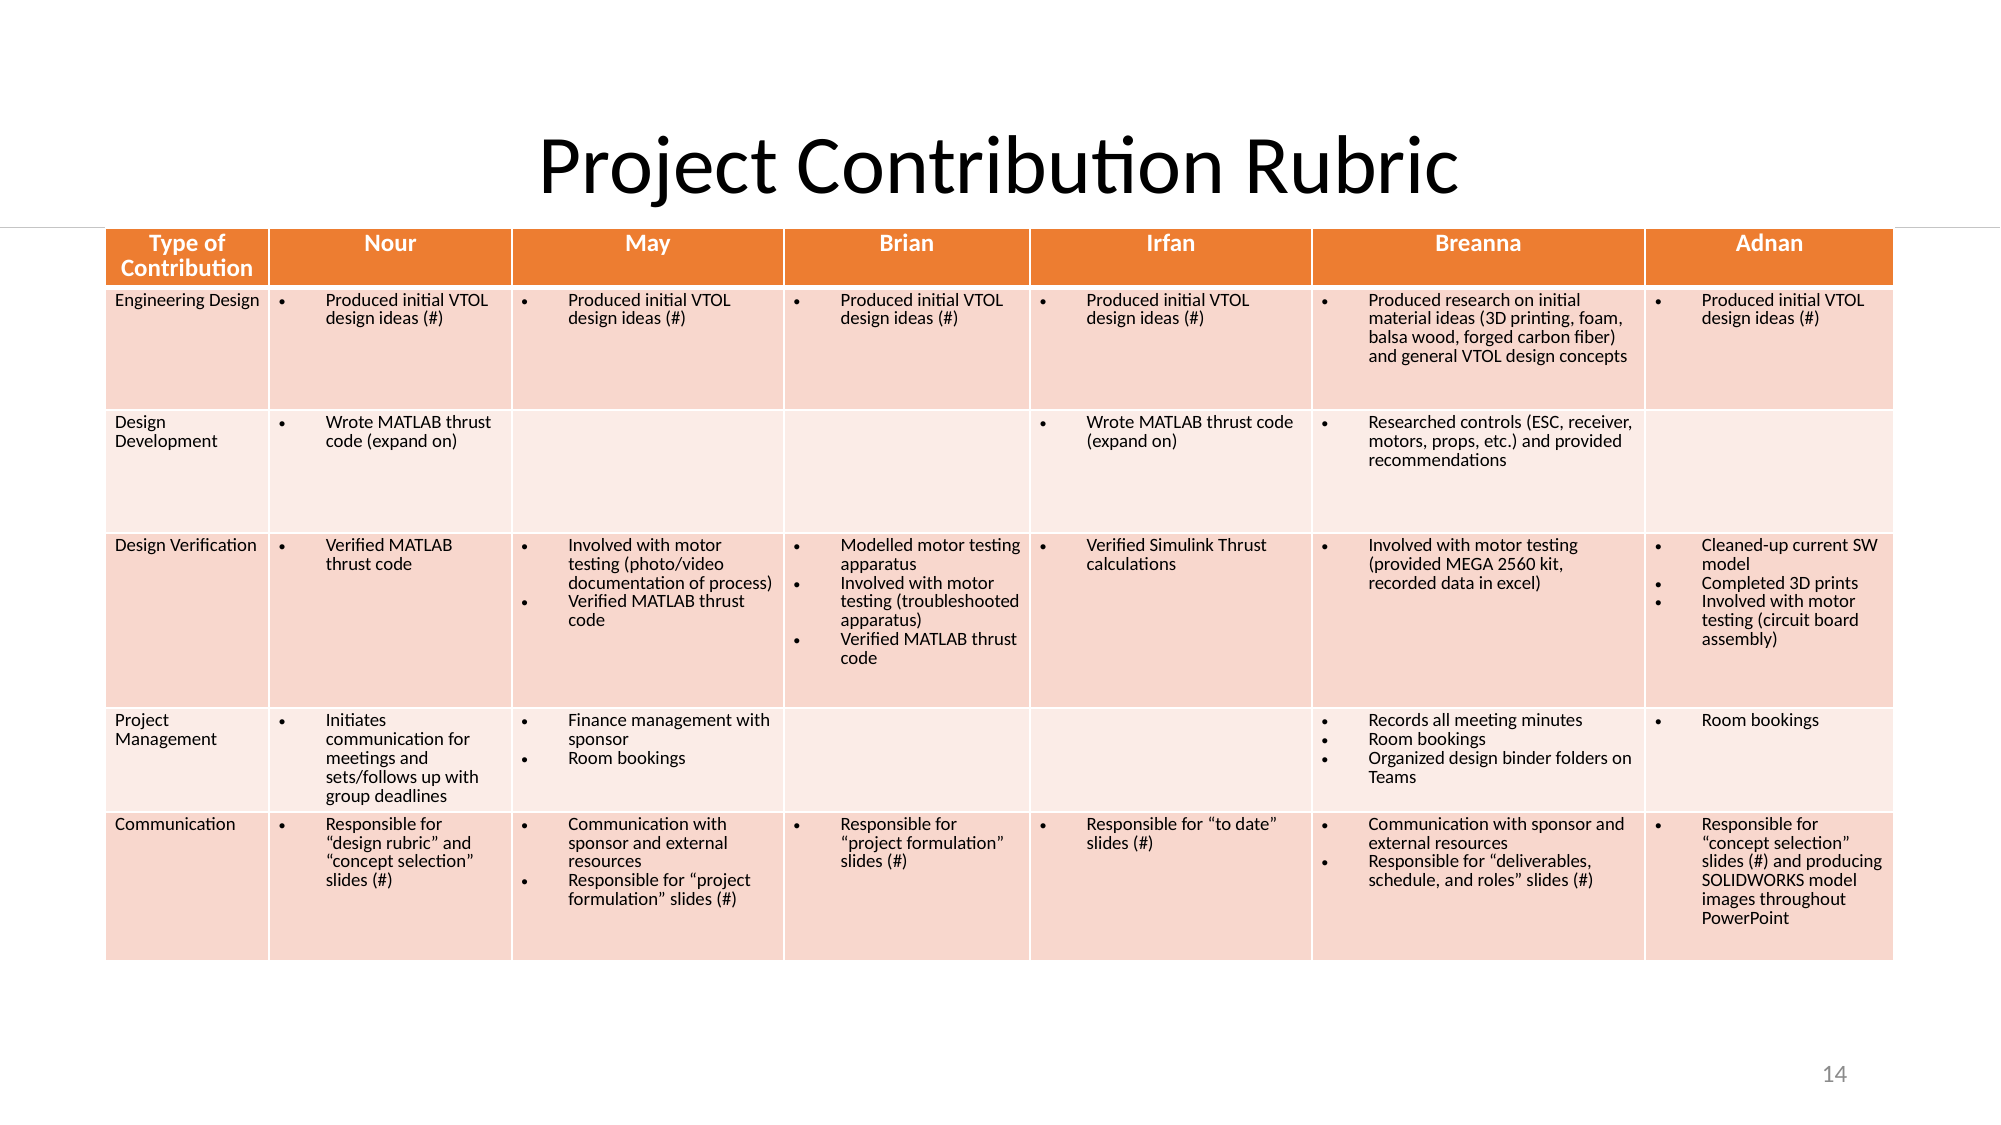

# Project Contribution Rubric

| Type of Contribution | Nour | May | Brian | Irfan | Breanna | Adnan |
| --- | --- | --- | --- | --- | --- | --- |
| Engineering Design | Produced initial VTOL design ideas (#) | Produced initial VTOL design ideas (#) | Produced initial VTOL design ideas (#) | Produced initial VTOL design ideas (#) | Produced research on initial material ideas (3D printing, foam, balsa wood, forged carbon fiber) and general VTOL design concepts | Produced initial VTOL design ideas (#) |
| Design Development | Wrote MATLAB thrust code (expand on) |  |  | Wrote MATLAB thrust code (expand on) | Researched controls (ESC, receiver, motors, props, etc.) and provided recommendations |  |
| Design Verification | Verified MATLAB thrust code | Involved with motor testing (photo/video documentation of process) Verified MATLAB thrust code | Modelled motor testing apparatus Involved with motor testing (troubleshooted apparatus) Verified MATLAB thrust code | Verified Simulink Thrust calculations | Involved with motor testing (provided MEGA 2560 kit, recorded data in excel) | Cleaned-up current SW model Completed 3D prints Involved with motor testing (circuit board assembly) |
| Project Management | Initiates communication for meetings and sets/follows up with group deadlines | Finance management with sponsor Room bookings |  |  | Records all meeting minutes Room bookings Organized design binder folders on Teams | Room bookings |
| Communication | Responsible for “design rubric” and “concept selection” slides (#) | Communication with sponsor and external resources Responsible for “project formulation” slides (#) | Responsible for “project formulation” slides (#) | Responsible for “to date” slides (#) | Communication with sponsor and external resources Responsible for “deliverables, schedule, and roles” slides (#) | Responsible for “concept selection” slides (#) and producing SOLIDWORKS model images throughout PowerPoint |
14